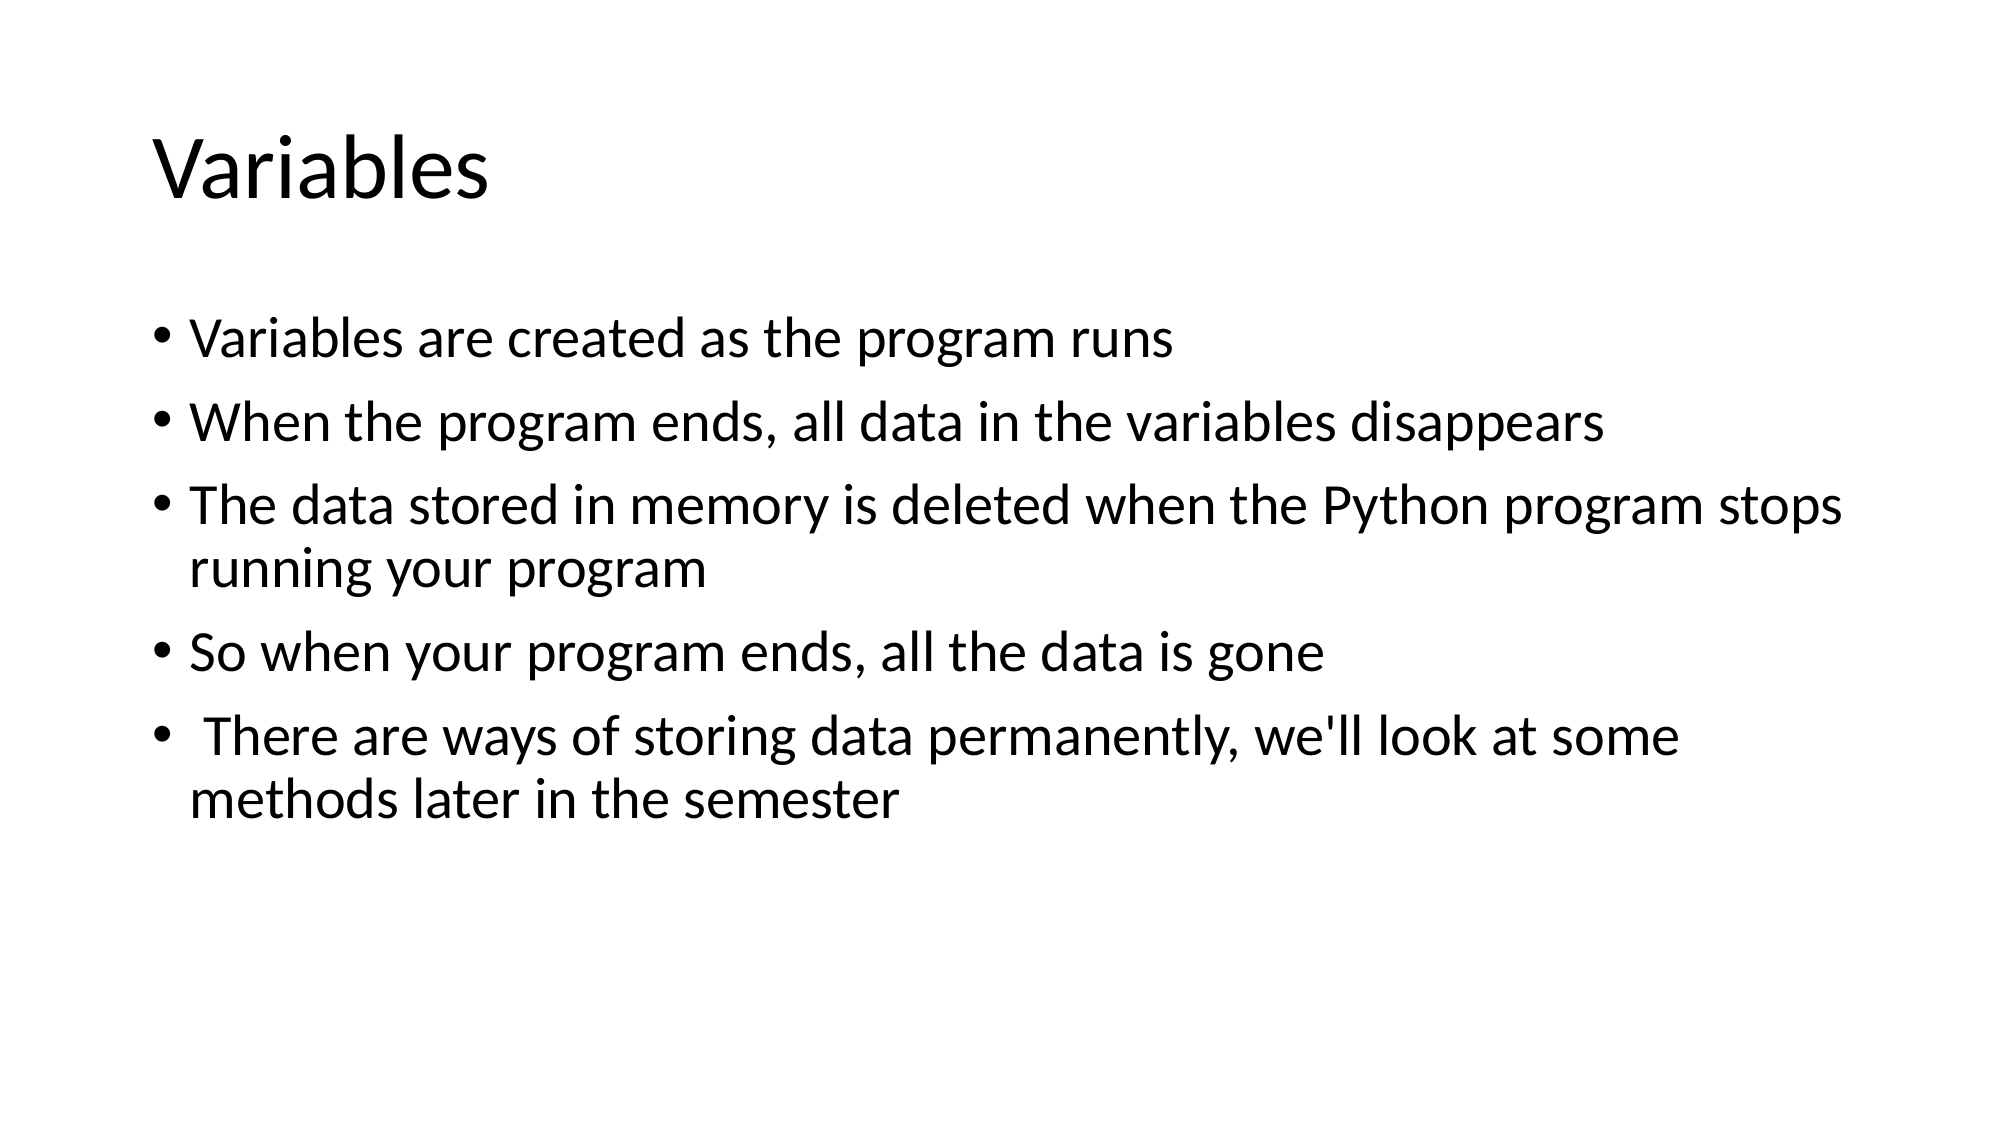

# Variables
Variables are created as the program runs
When the program ends, all data in the variables disappears
The data stored in memory is deleted when the Python program stops running your program
So when your program ends, all the data is gone
 There are ways of storing data permanently, we'll look at some methods later in the semester